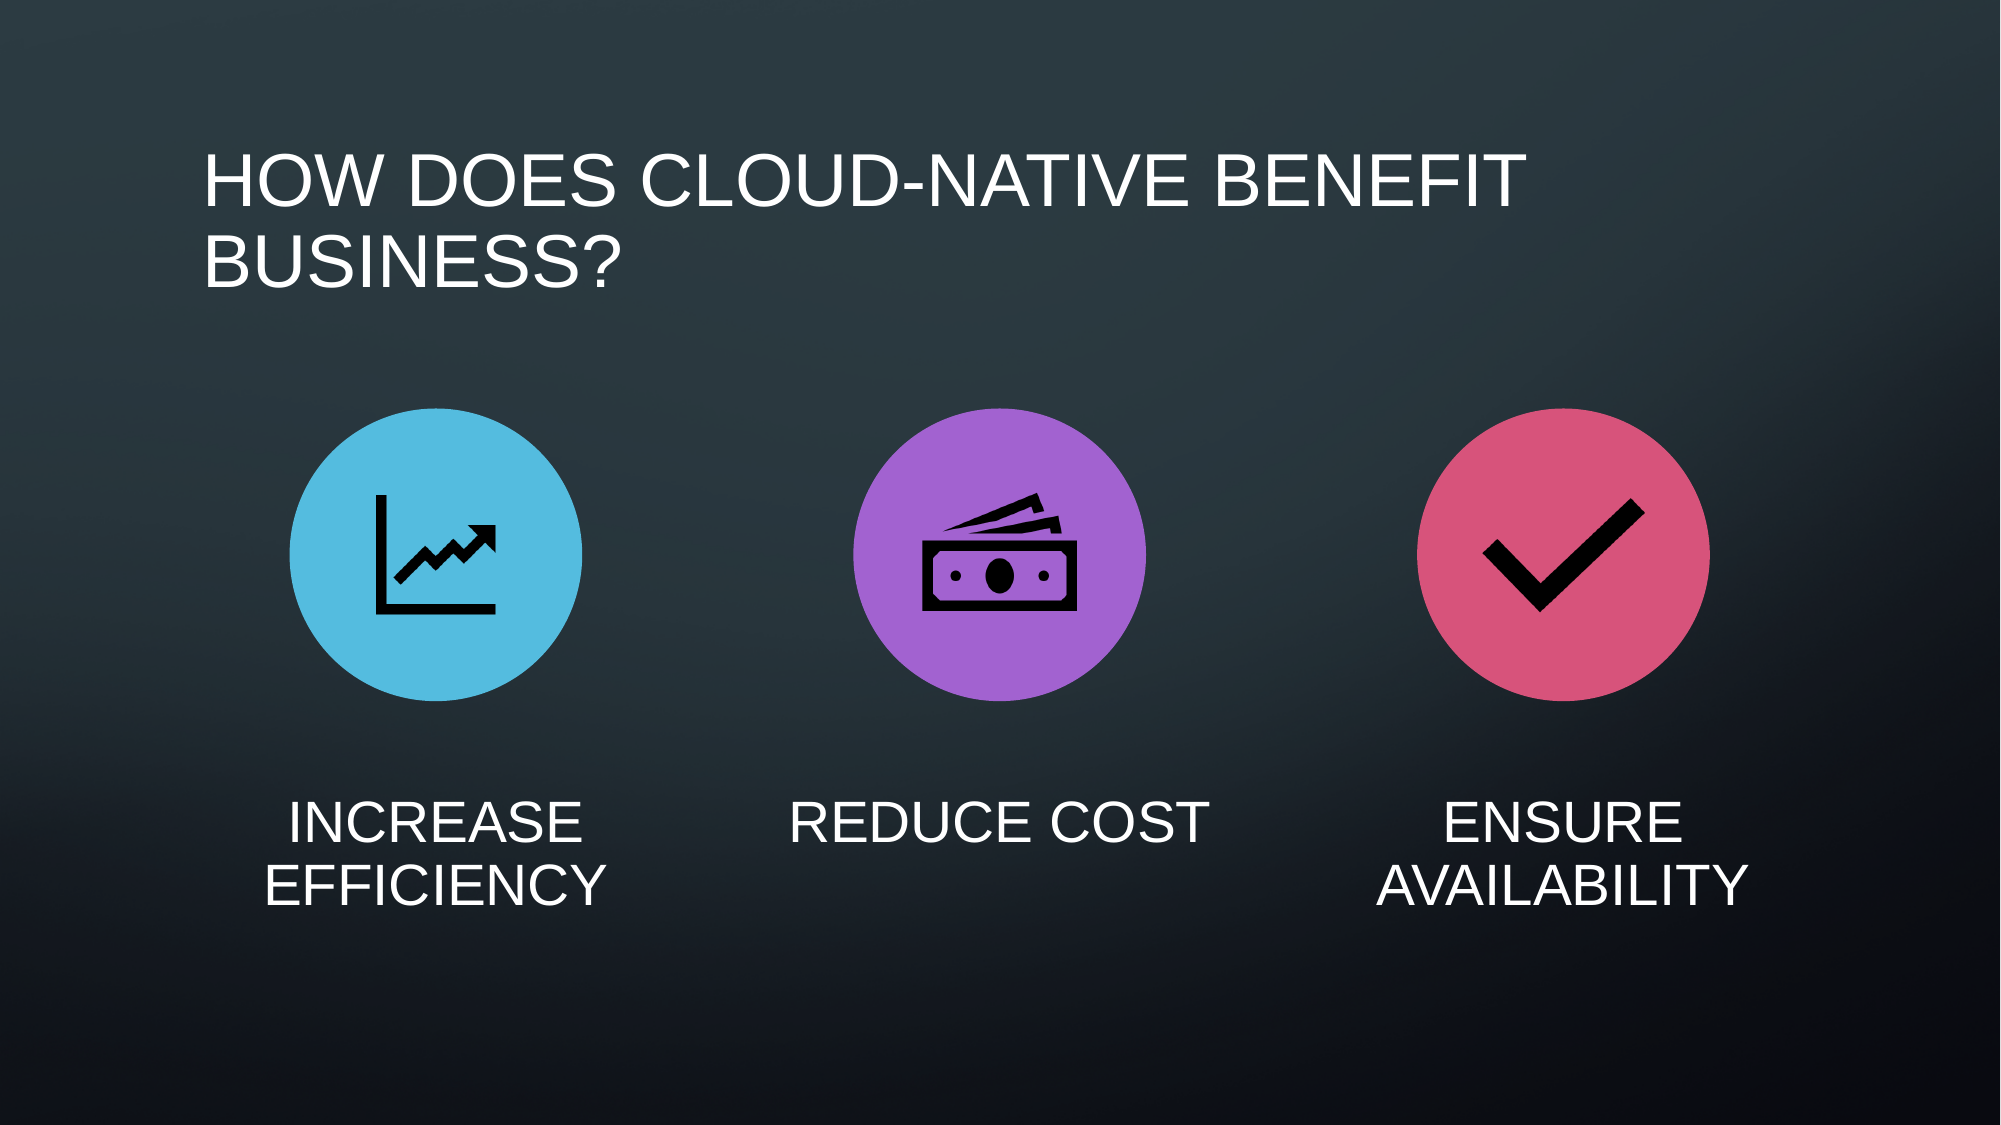

# How does Cloud-Native Benefit Business?
Increase efficiency
Reduce cost
Ensure availability